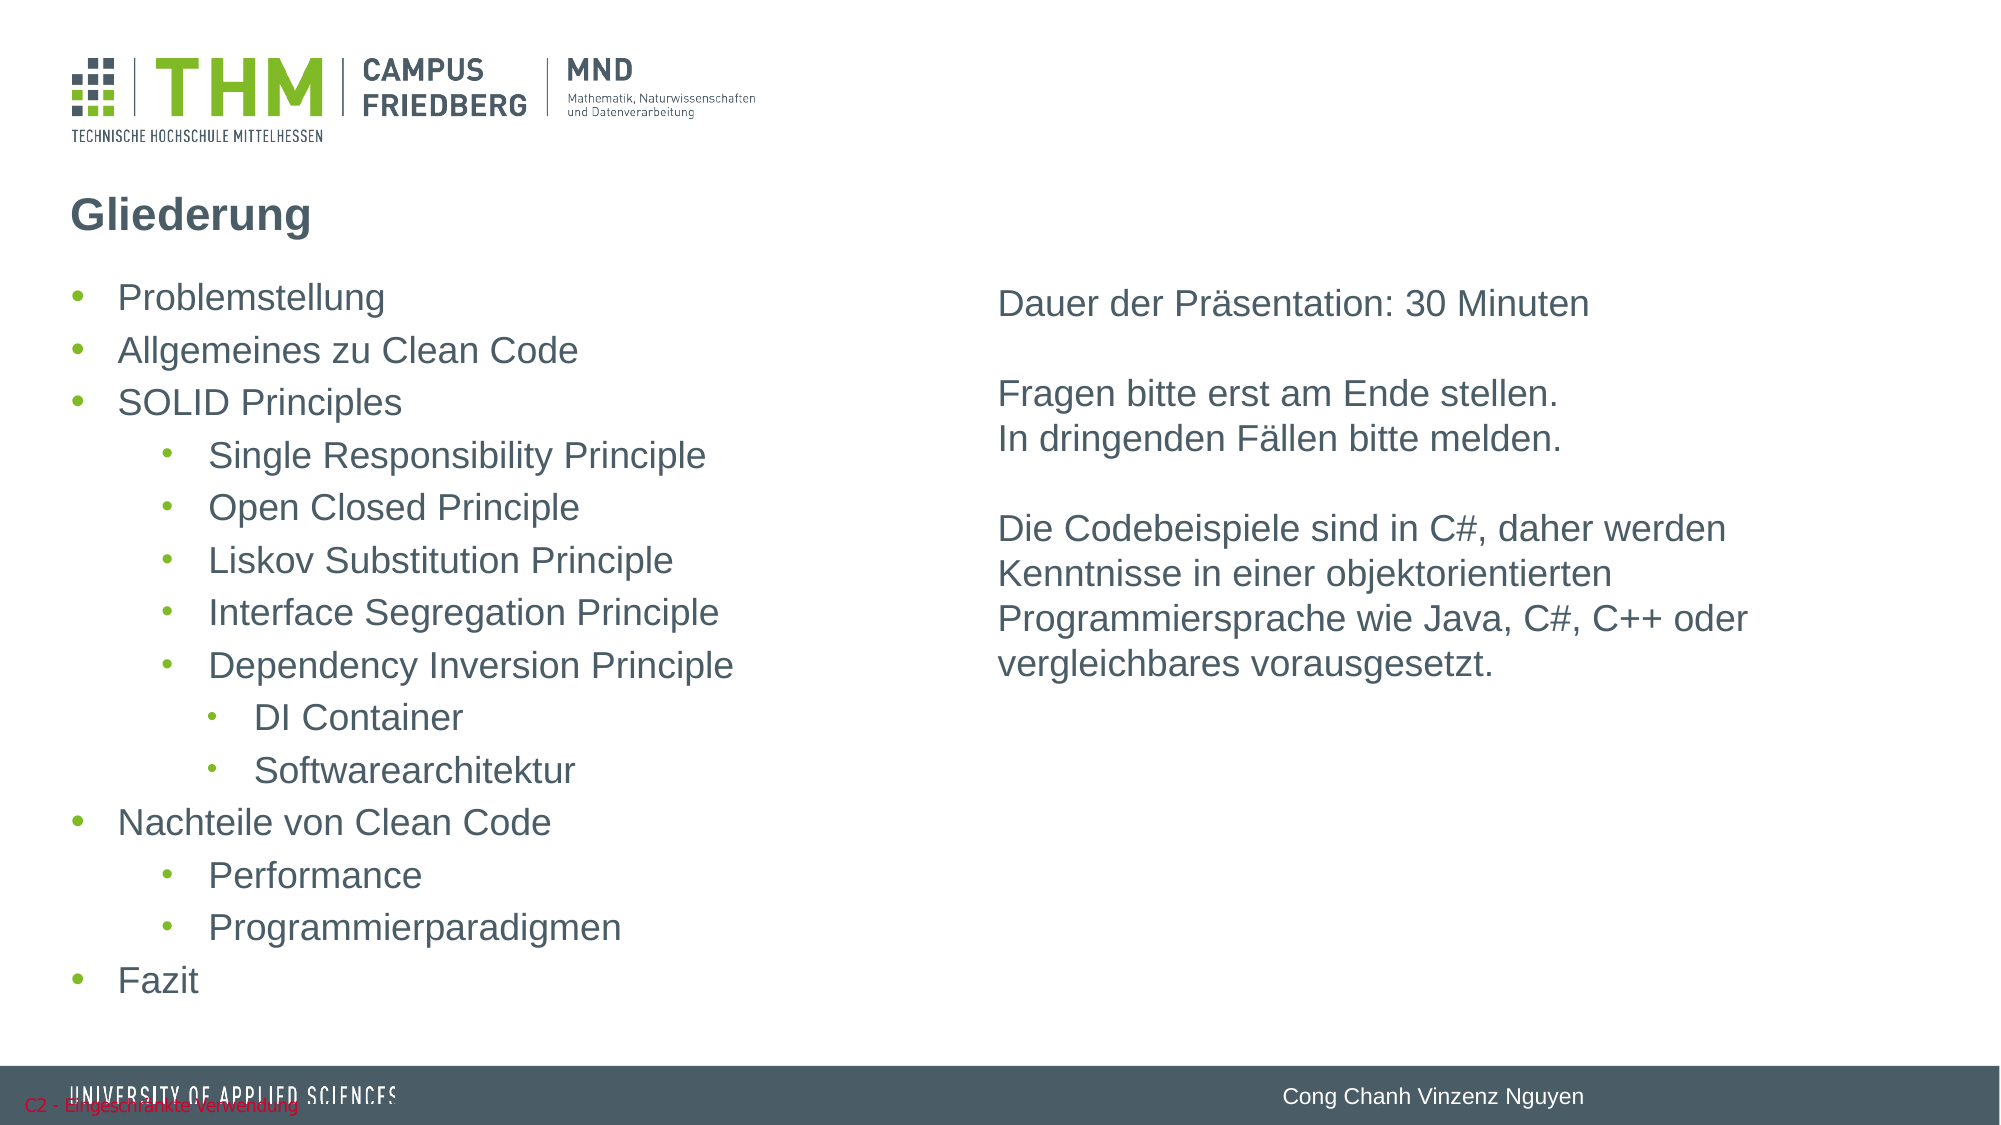

# Gliederung
Problemstellung
Allgemeines zu Clean Code
SOLID Principles
Single Responsibility Principle
Open Closed Principle
Liskov Substitution Principle
Interface Segregation Principle
Dependency Inversion Principle
DI Container
Softwarearchitektur
Nachteile von Clean Code
Performance
Programmierparadigmen
Fazit
Dauer der Präsentation: 30 Minuten

Fragen bitte erst am Ende stellen.
In dringenden Fällen bitte melden.

Die Codebeispiele sind in C#, daher werden Kenntnisse in einer objektorientierten Programmiersprache wie Java, C#, C++ oder vergleichbares vorausgesetzt.